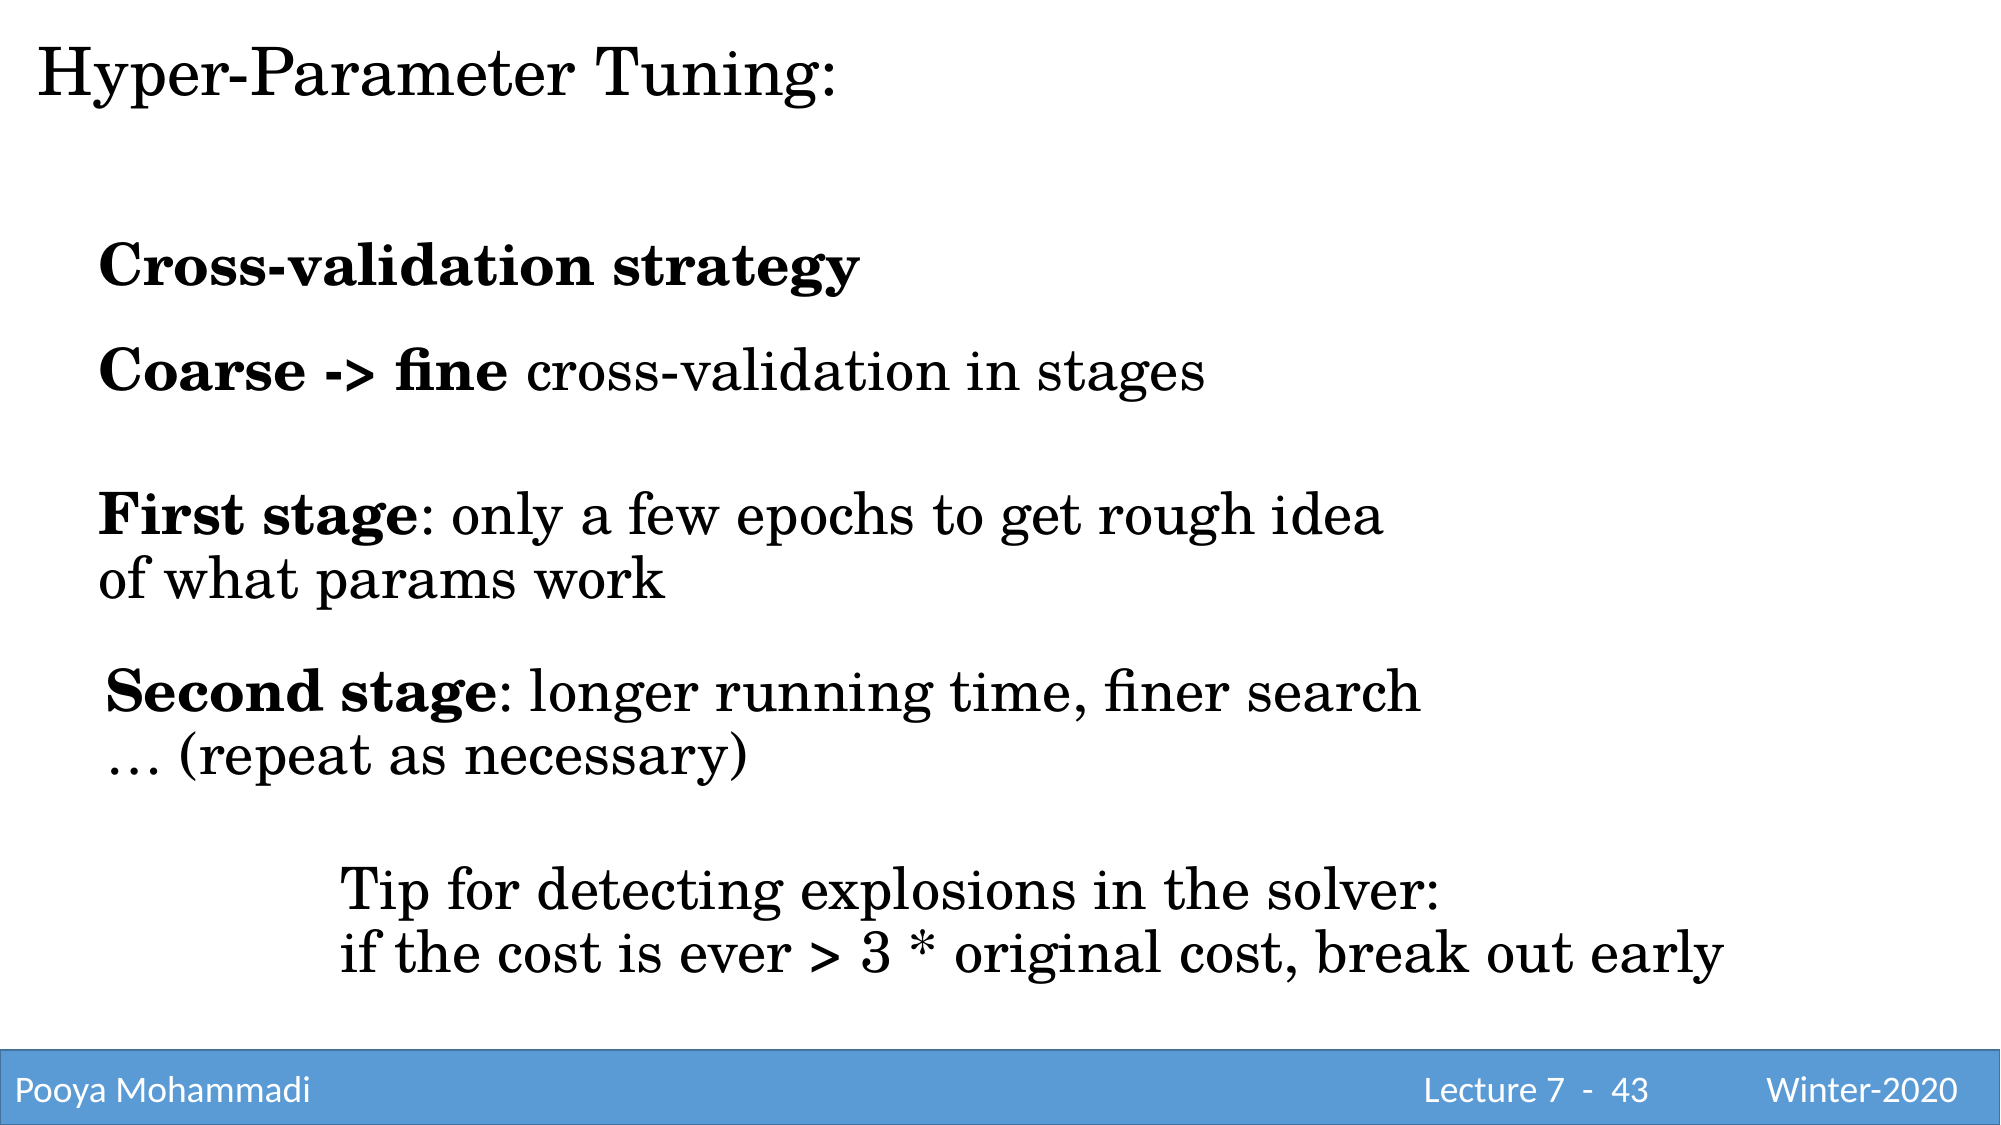

Hyper-Parameter Tuning:
Cross-validation strategy
Coarse -> fine cross-validation in stages
First stage: only a few epochs to get rough idea of what params work
Second stage: longer running time, finer search
… (repeat as necessary)
Tip for detecting explosions in the solver:
if the cost is ever > 3 * original cost, break out early
Pooya Mohammadi					     			       Lecture 7  -  43	            Winter-2020